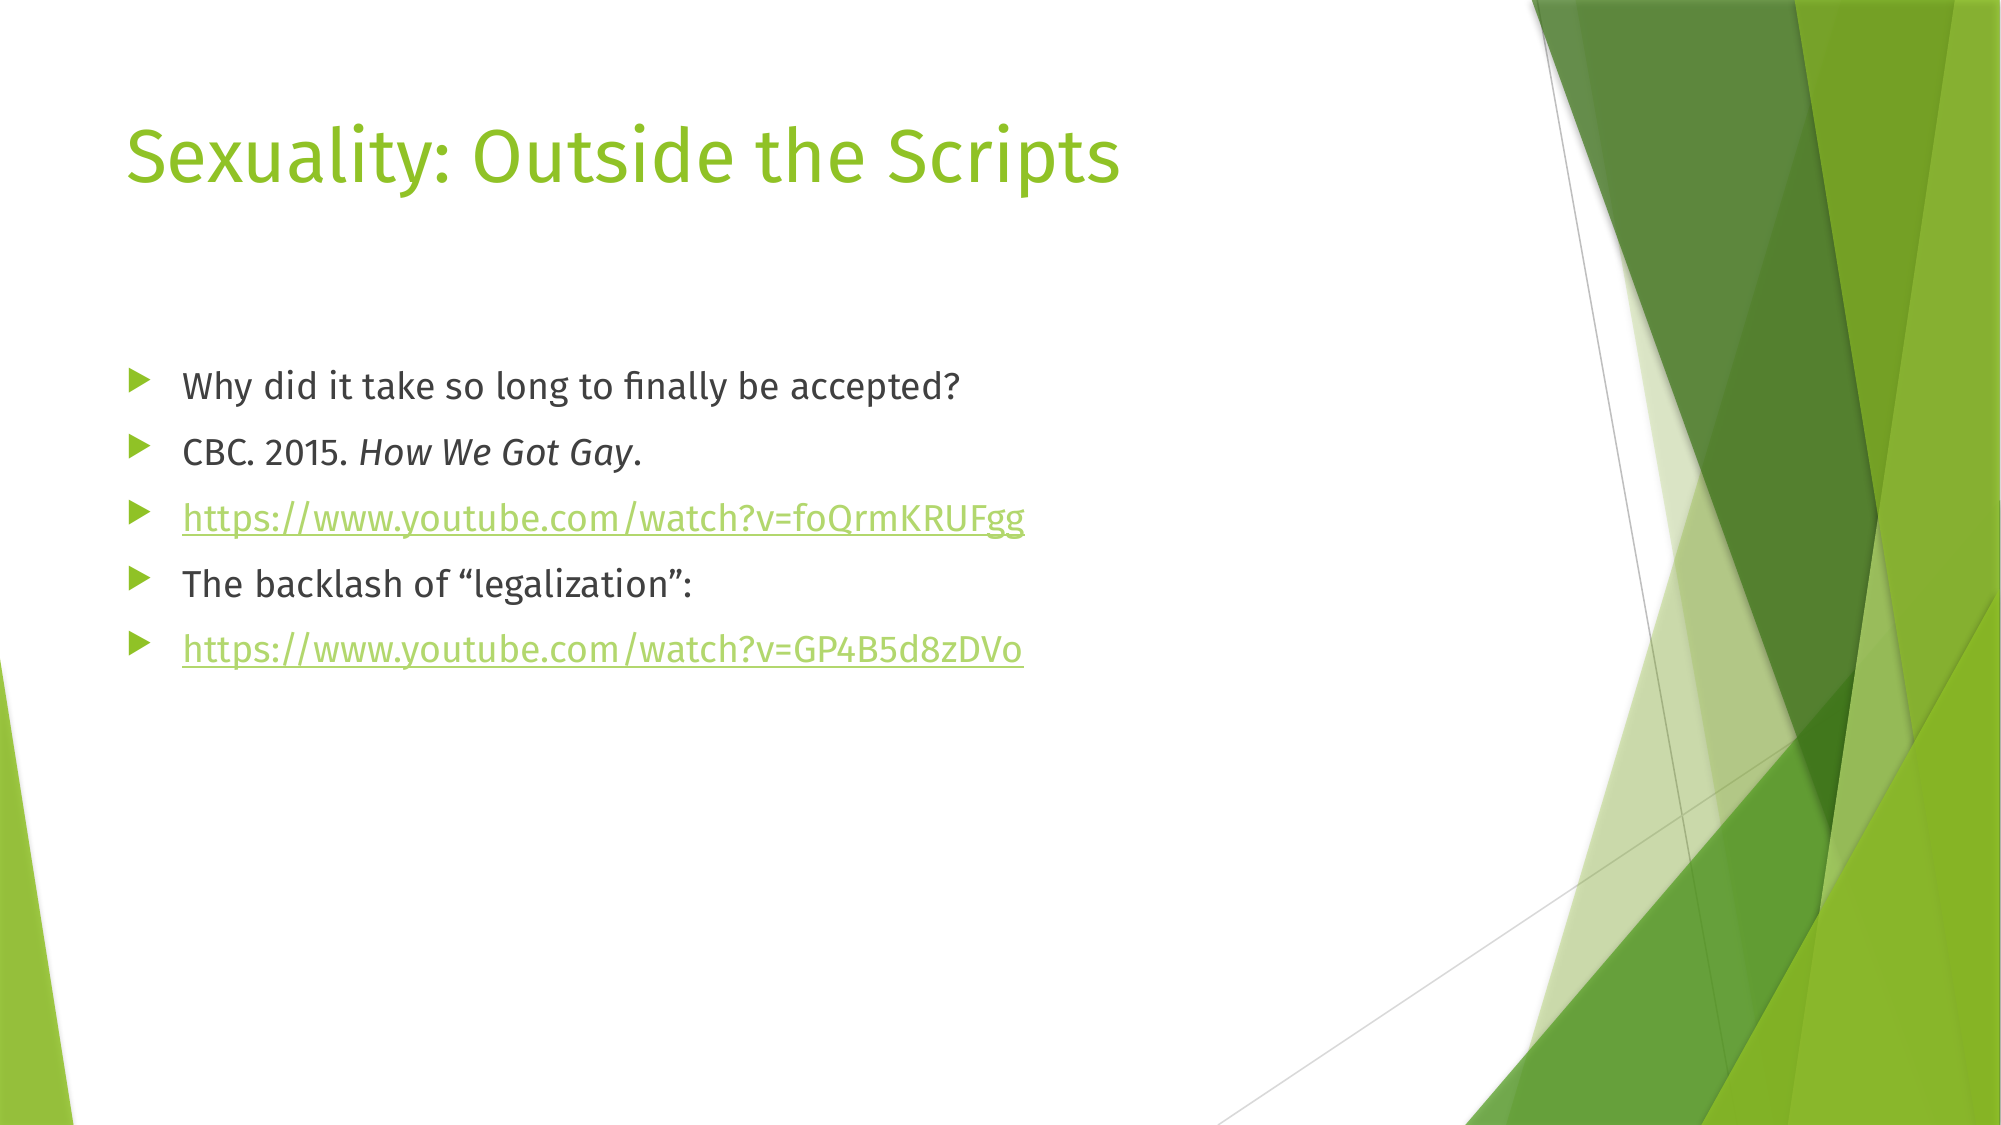

# Sexuality: Outside the Scripts
Why did it take so long to finally be accepted?
CBC. 2015. How We Got Gay.
https://www.youtube.com/watch?v=foQrmKRUFgg
The backlash of “legalization”:
https://www.youtube.com/watch?v=GP4B5d8zDVo